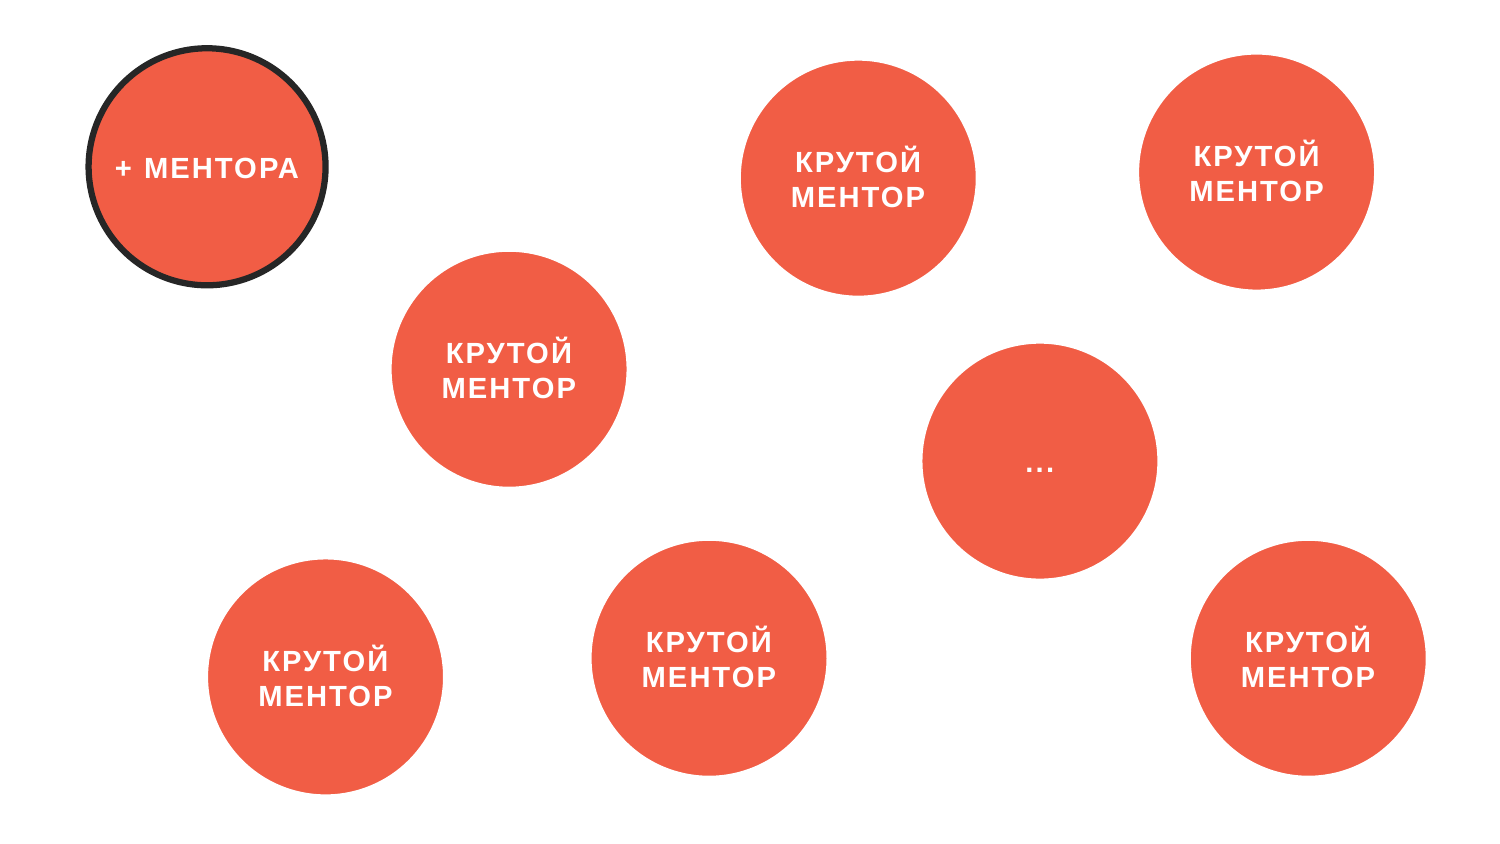

+ МЕНТОРА

КРУТОЙ
МЕНТОР

КРУТОЙ
МЕНТОР

КРУТОЙ
МЕНТОР

...

КРУТОЙ
МЕНТОР

КРУТОЙ
МЕНТОР

КРУТОЙ
МЕНТОР